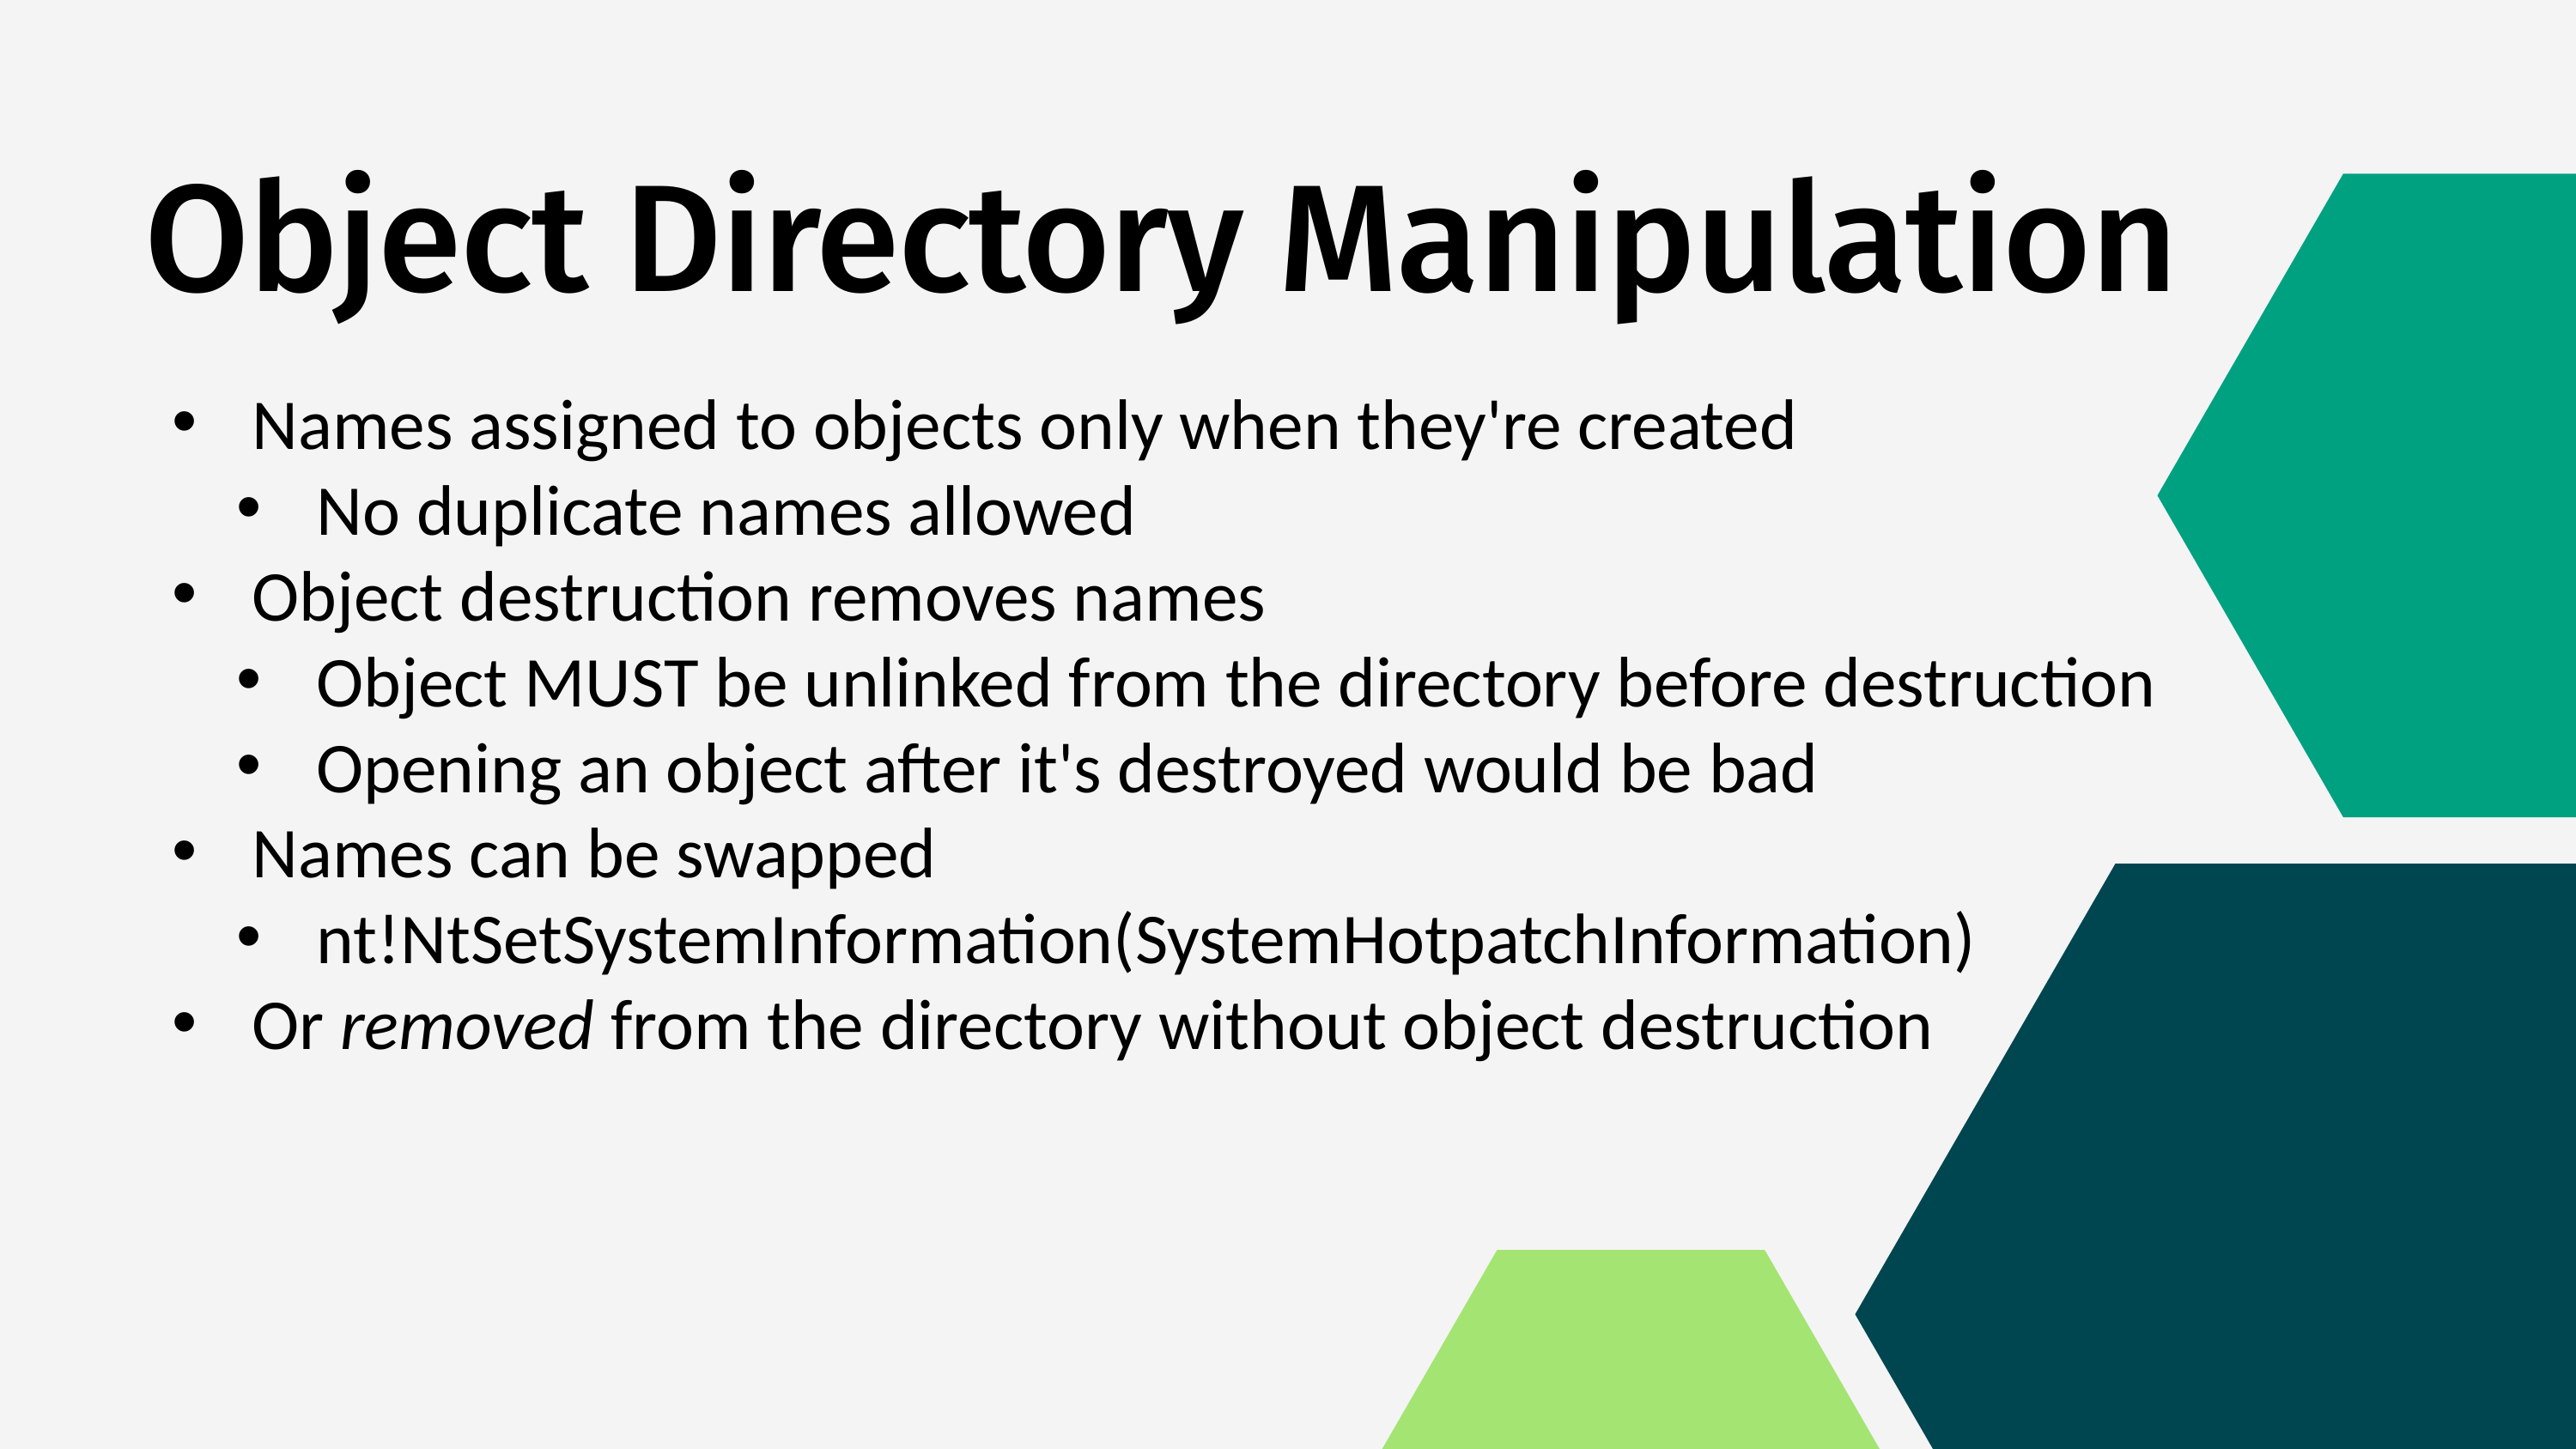

Object Directory Manipulation

Names assigned to objects only when they're created
No duplicate names allowed
Object destruction removes names
Object MUST be unlinked from the directory before destruction
Opening an object after it's destroyed would be bad
Names can be swapped
nt!NtSetSystemInformation(SystemHotpatchInformation)
Or removed from the directory without object destruction